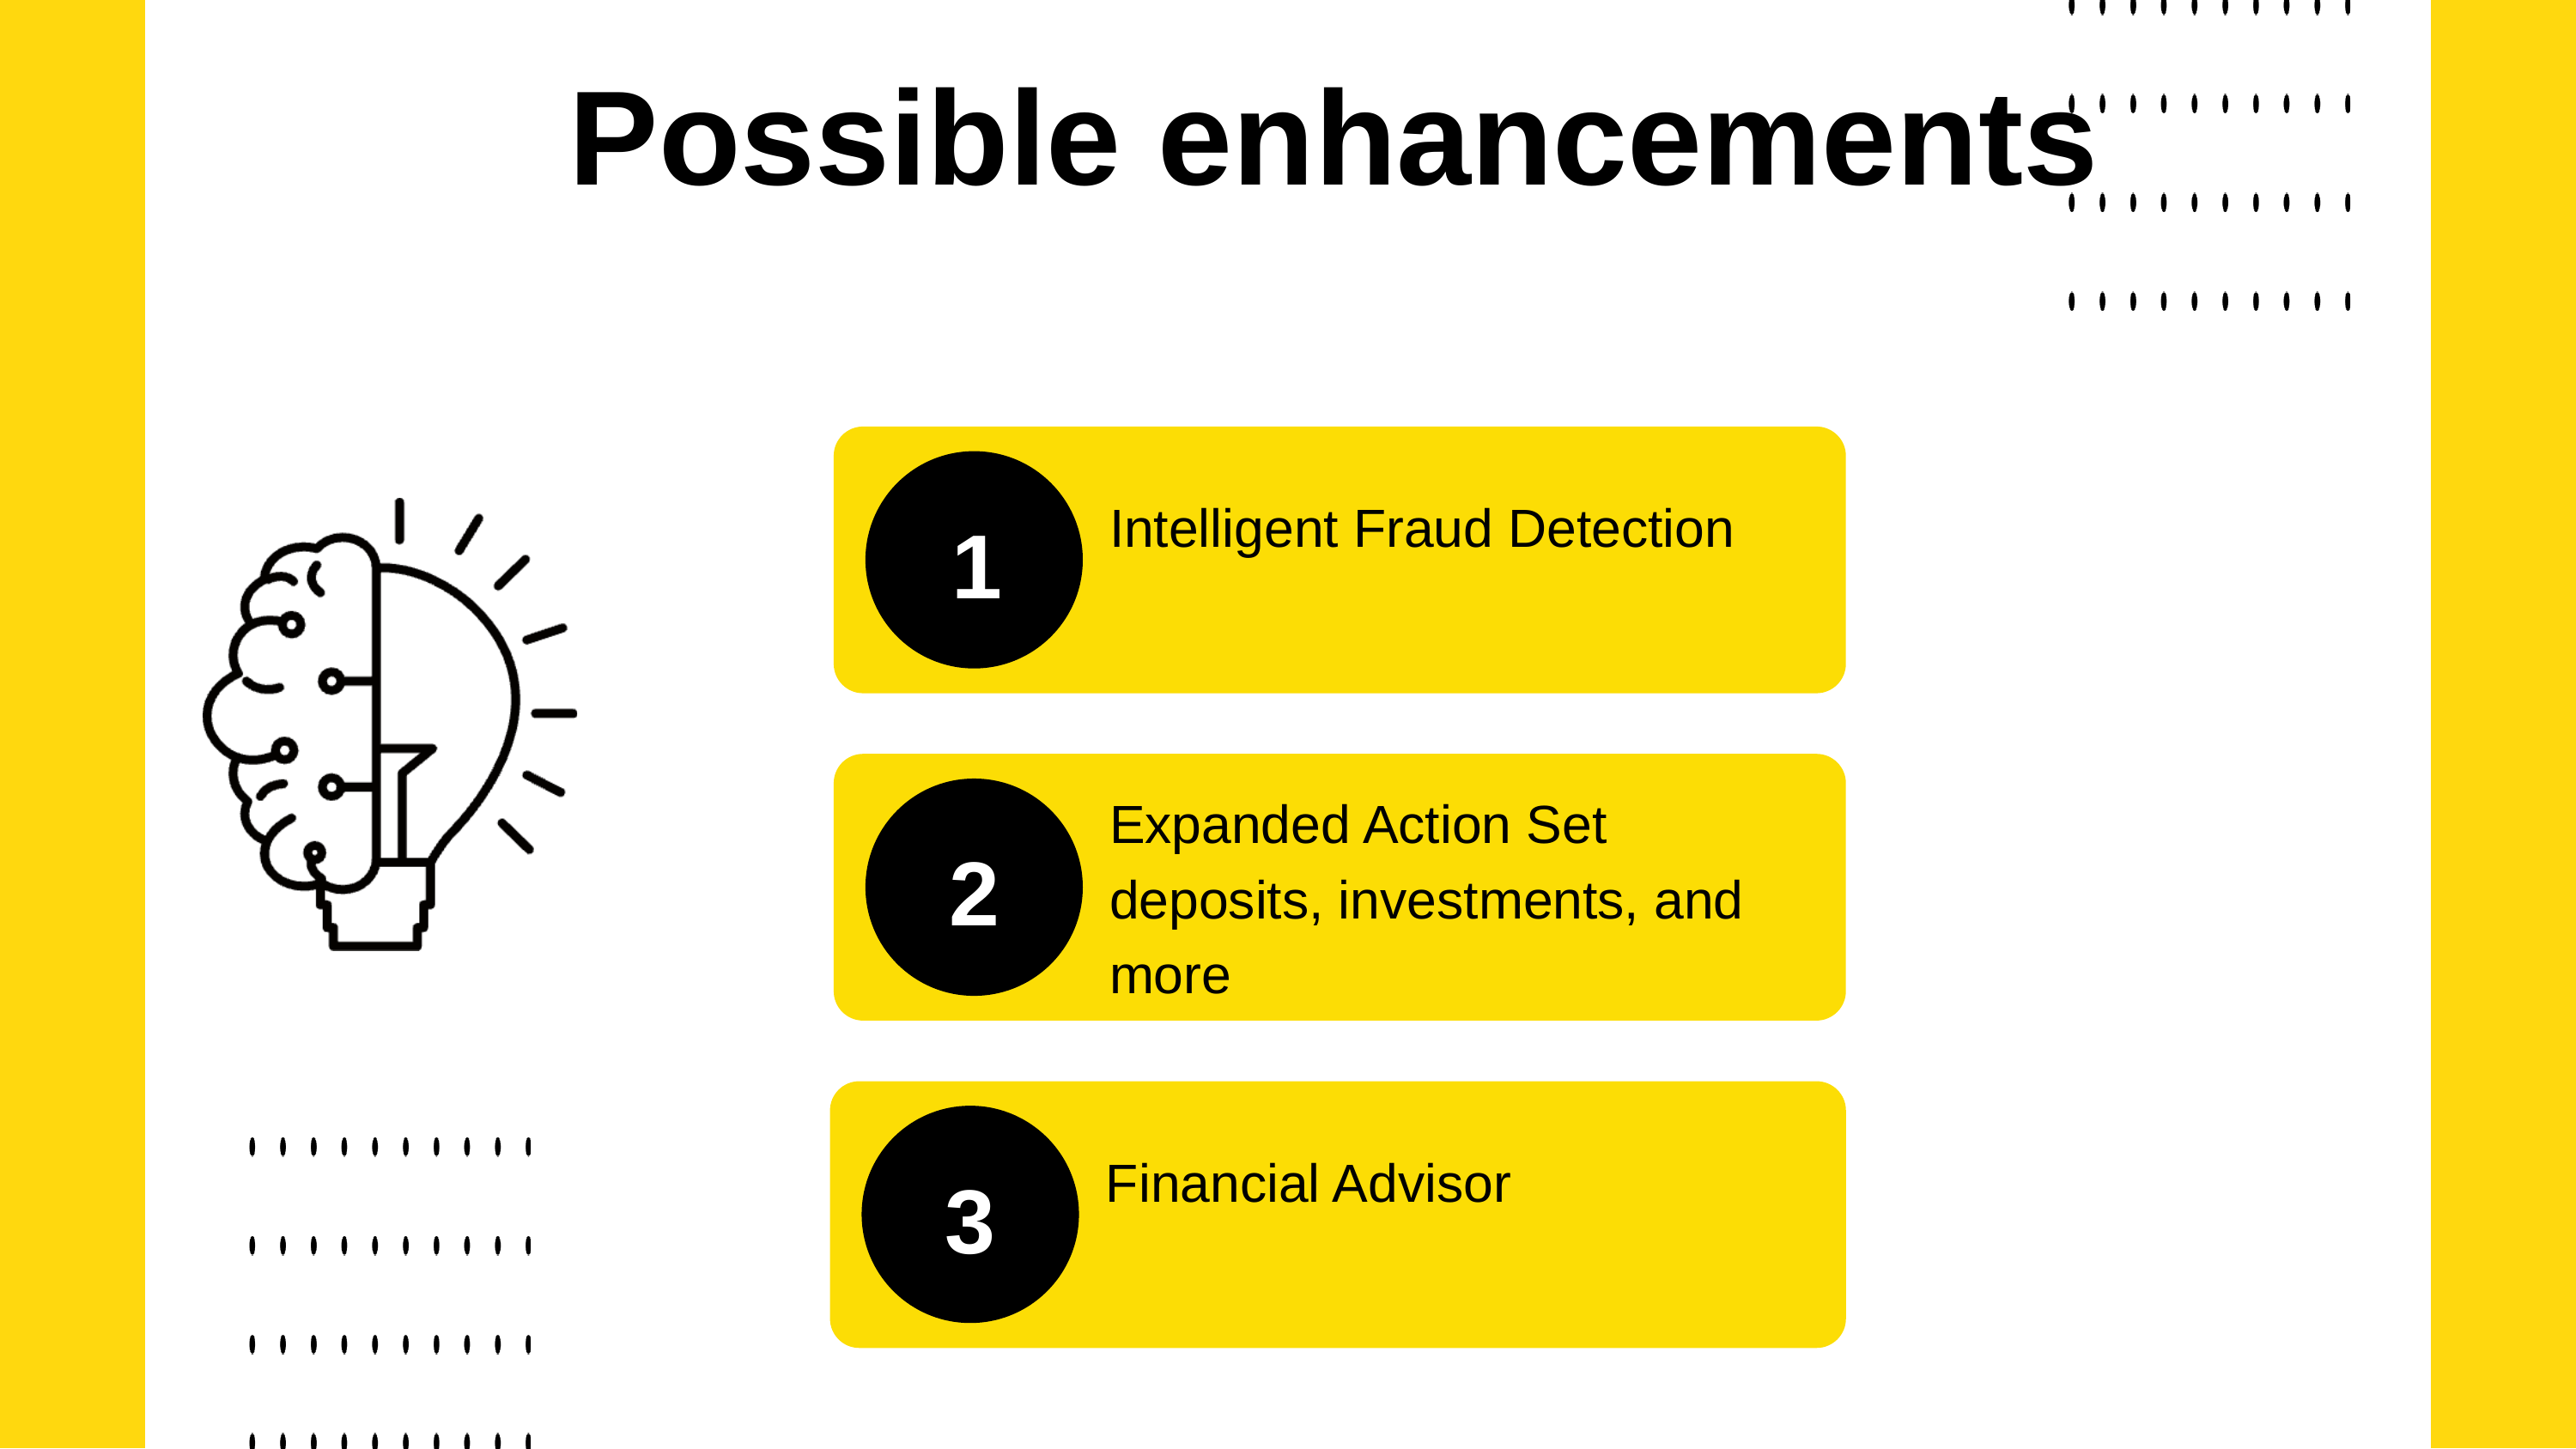

Possible enhancements

Intelligent Fraud Detection
1

Expanded Action Set deposits, investments, and more
2

Financial Advisor
3